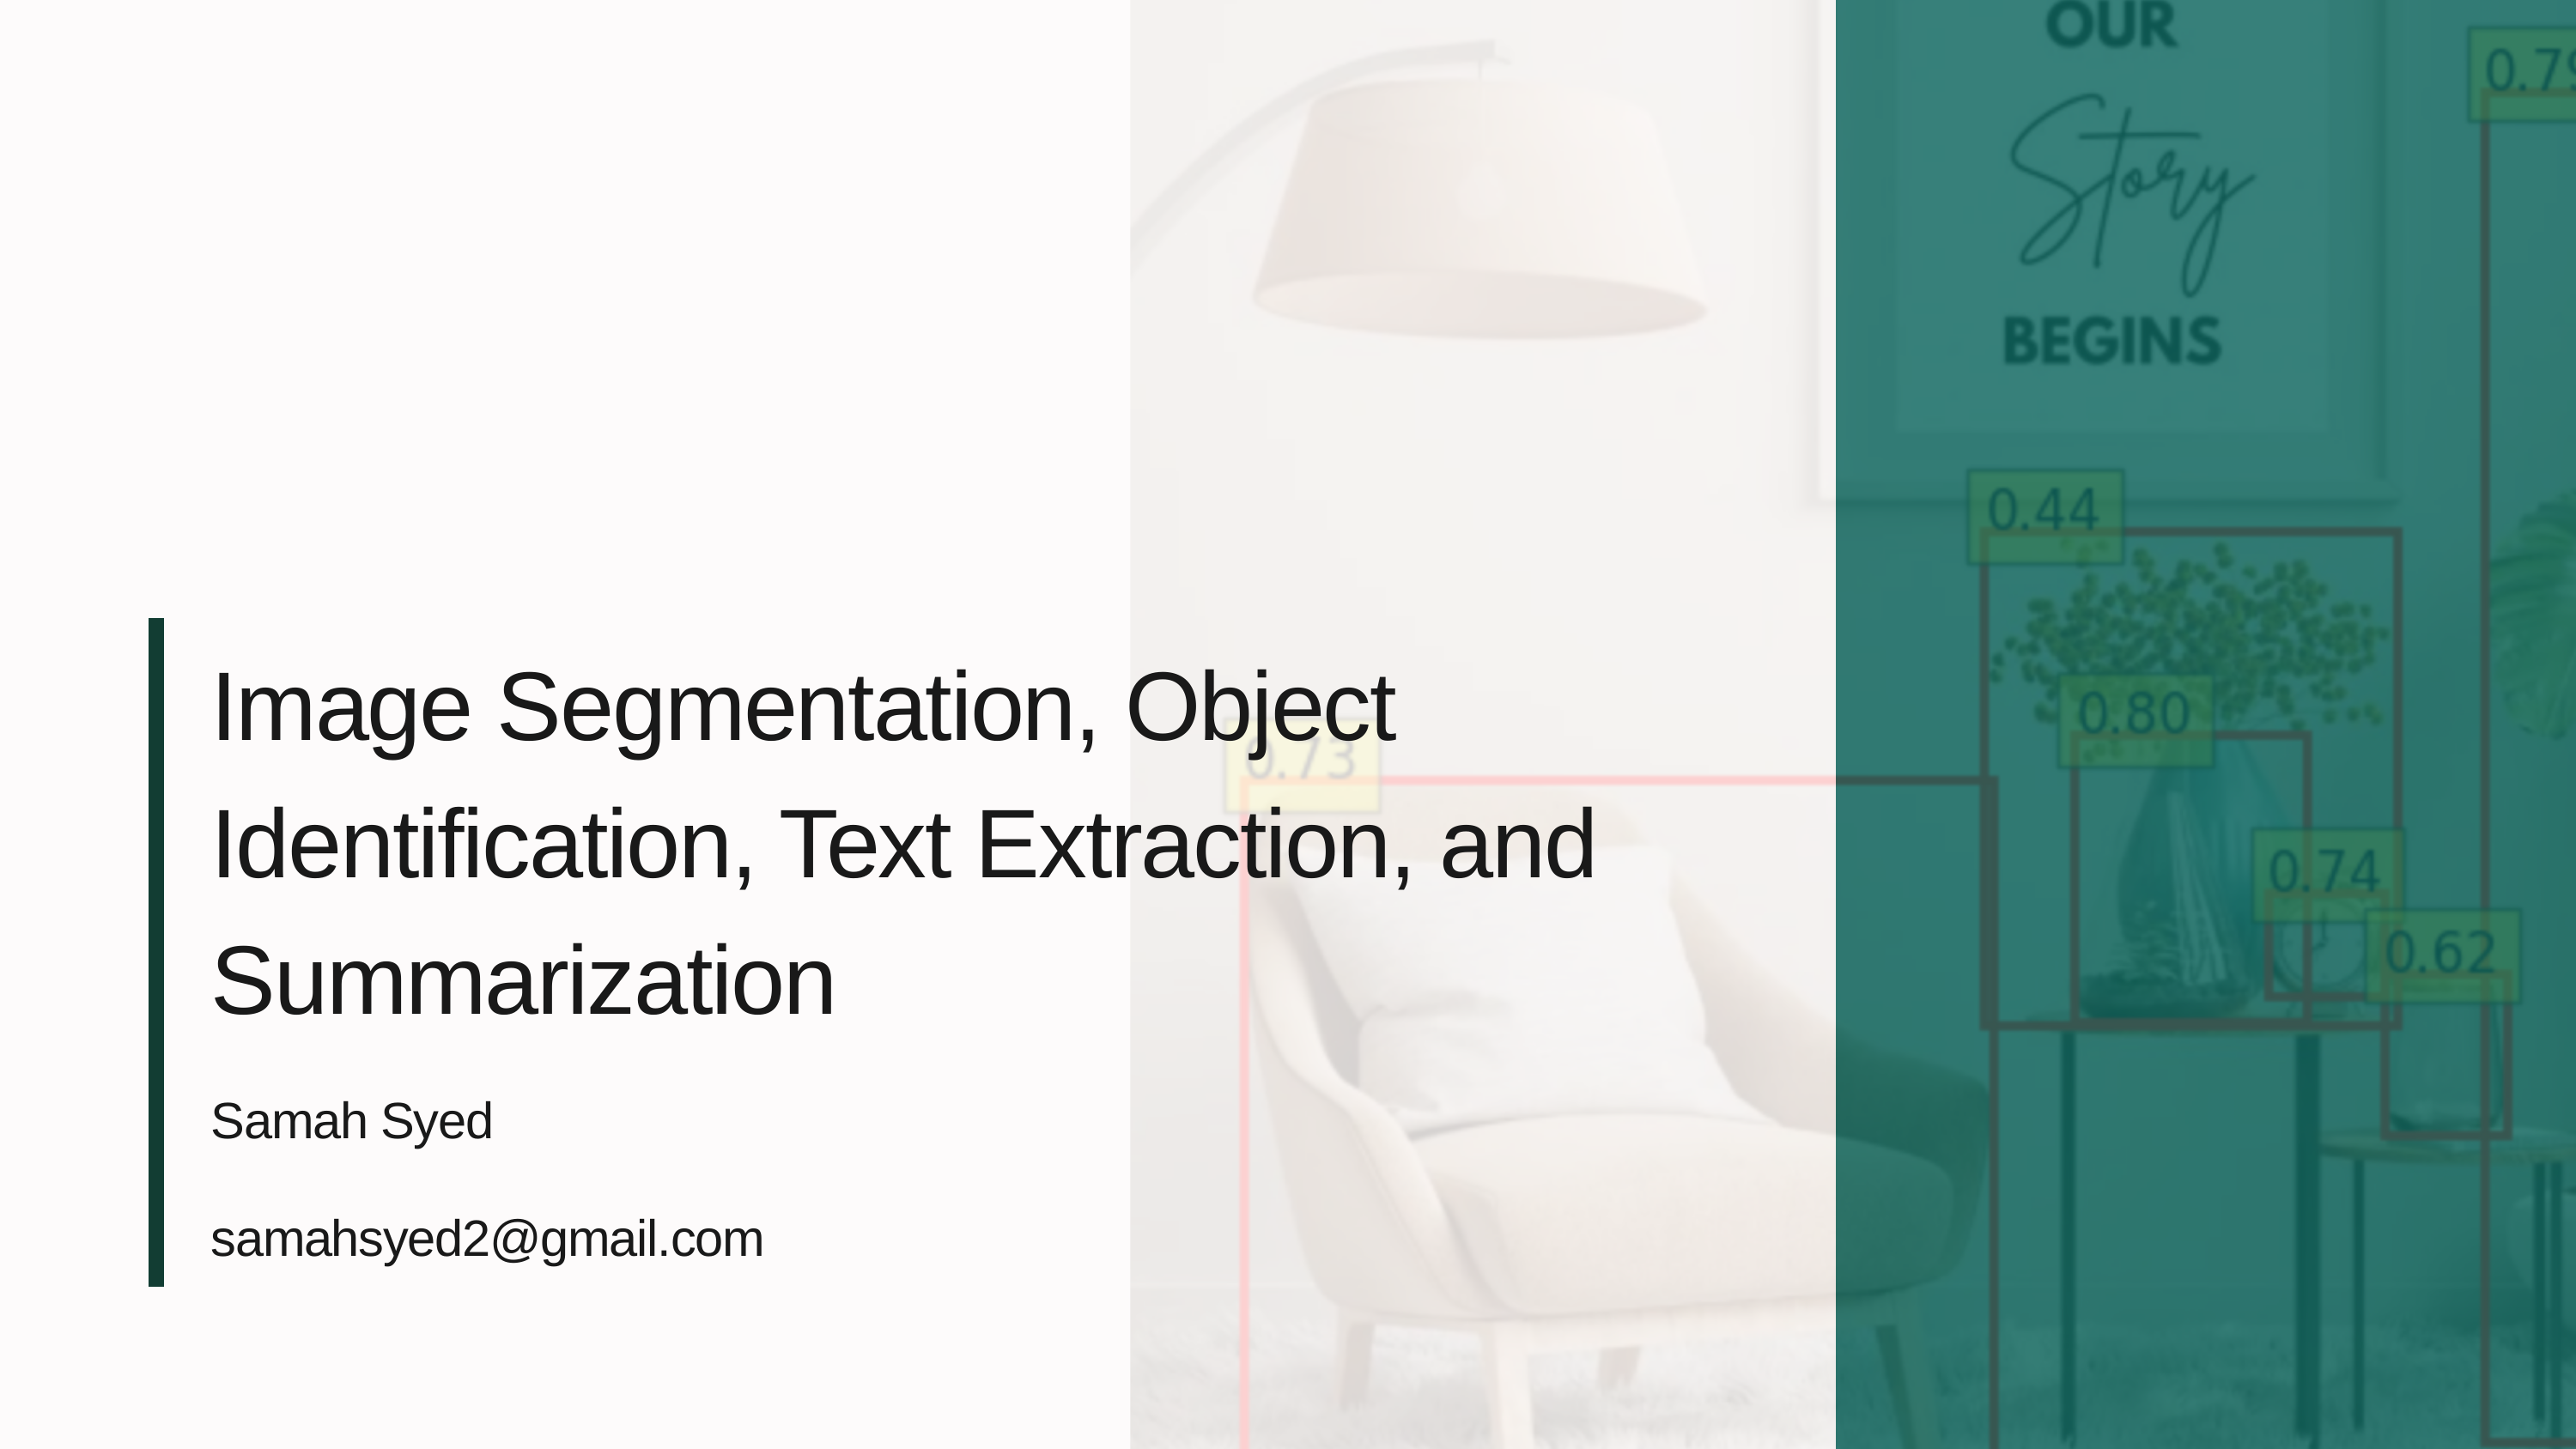

Image Segmentation, Object Identification, Text Extraction, and Summarization
Samah Syed

samahsyed2@gmail.com